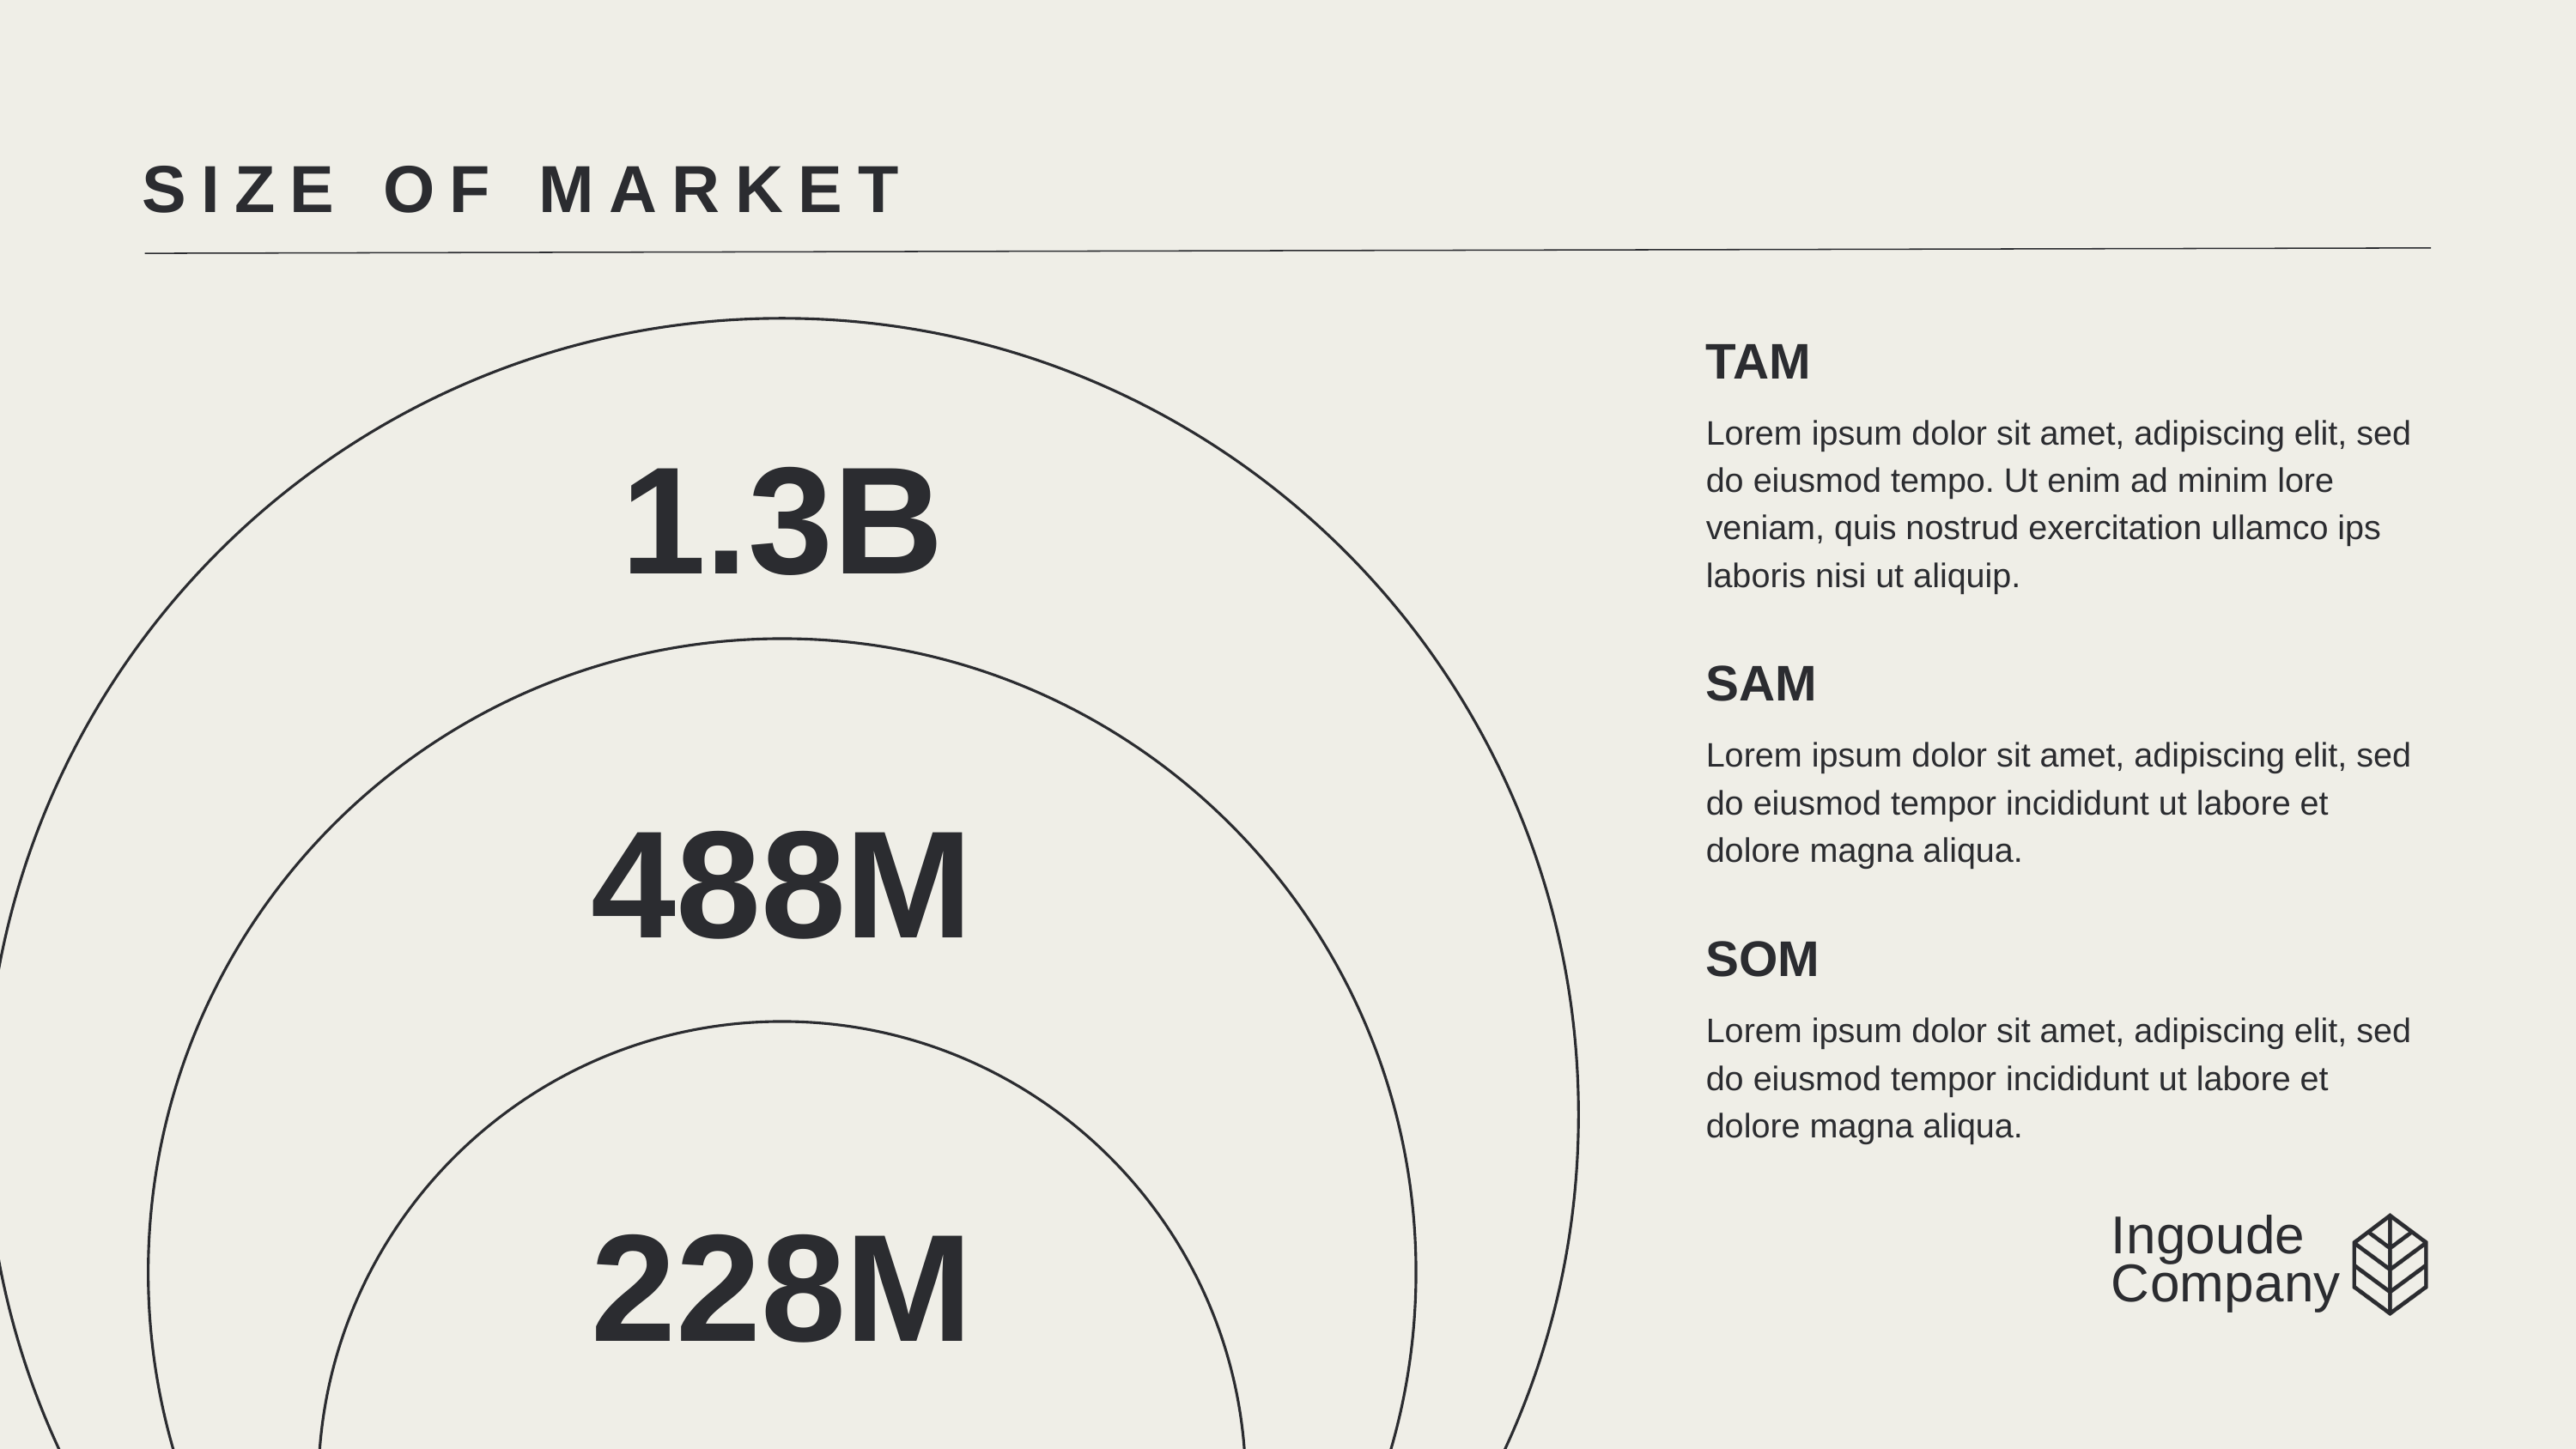

SIZE OF MARKET

TAM
Lorem ipsum dolor sit amet, adipiscing elit, sed do eiusmod tempo. Ut enim ad minim lore veniam, quis nostrud exercitation ullamco ips laboris nisi ut aliquip.
SAM
Lorem ipsum dolor sit amet, adipiscing elit, sed do eiusmod tempor incididunt ut labore et dolore magna aliqua.
SOM
Lorem ipsum dolor sit amet, adipiscing elit, sed do eiusmod tempor incididunt ut labore et dolore magna aliqua.
1.3B

488M

228M

Ingoude Company